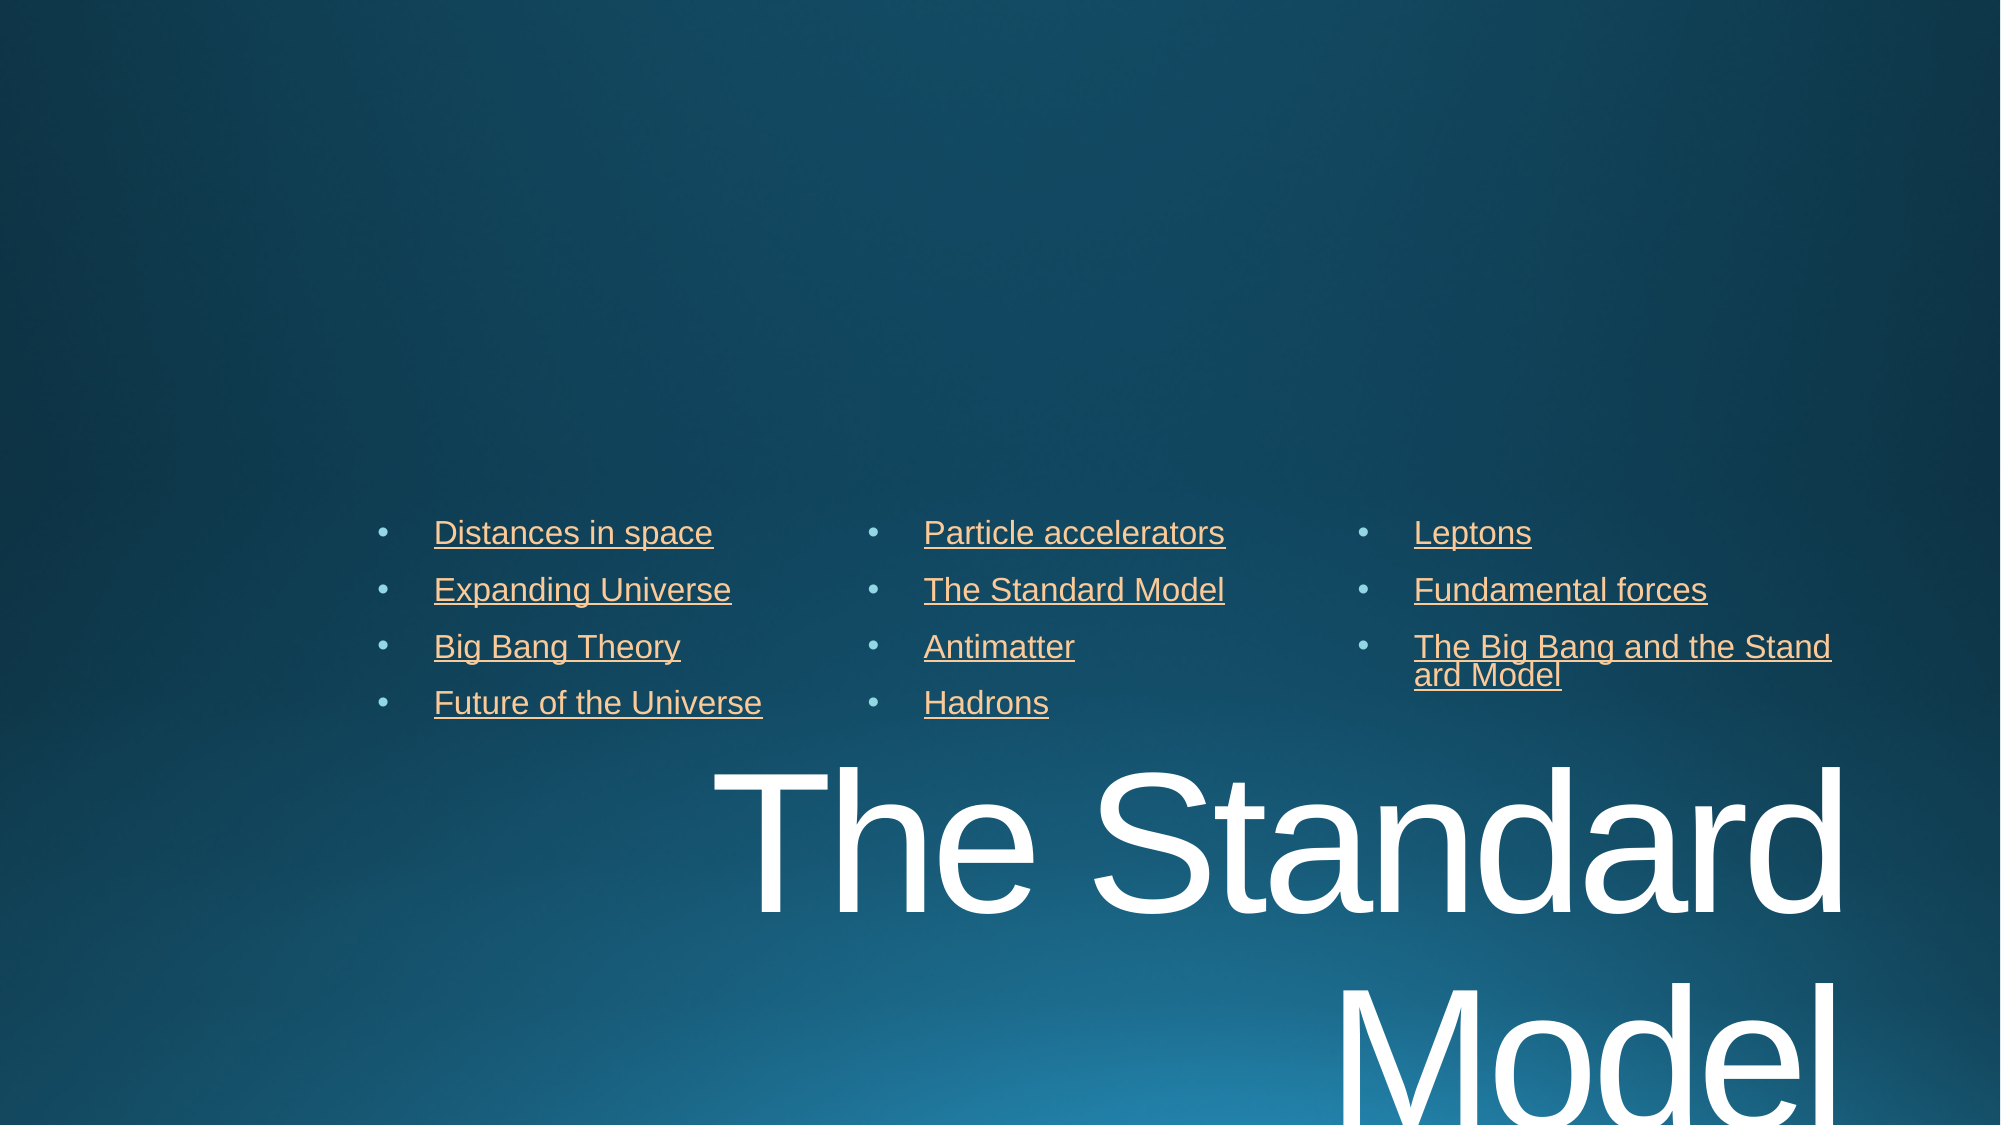

Distances in space
Expanding Universe
Big Bang Theory
Future of the Universe
Particle accelerators
The Standard Model
Antimatter
Hadrons
Leptons
Fundamental forces
The Big Bang and the Standard Model
# The Standard Model